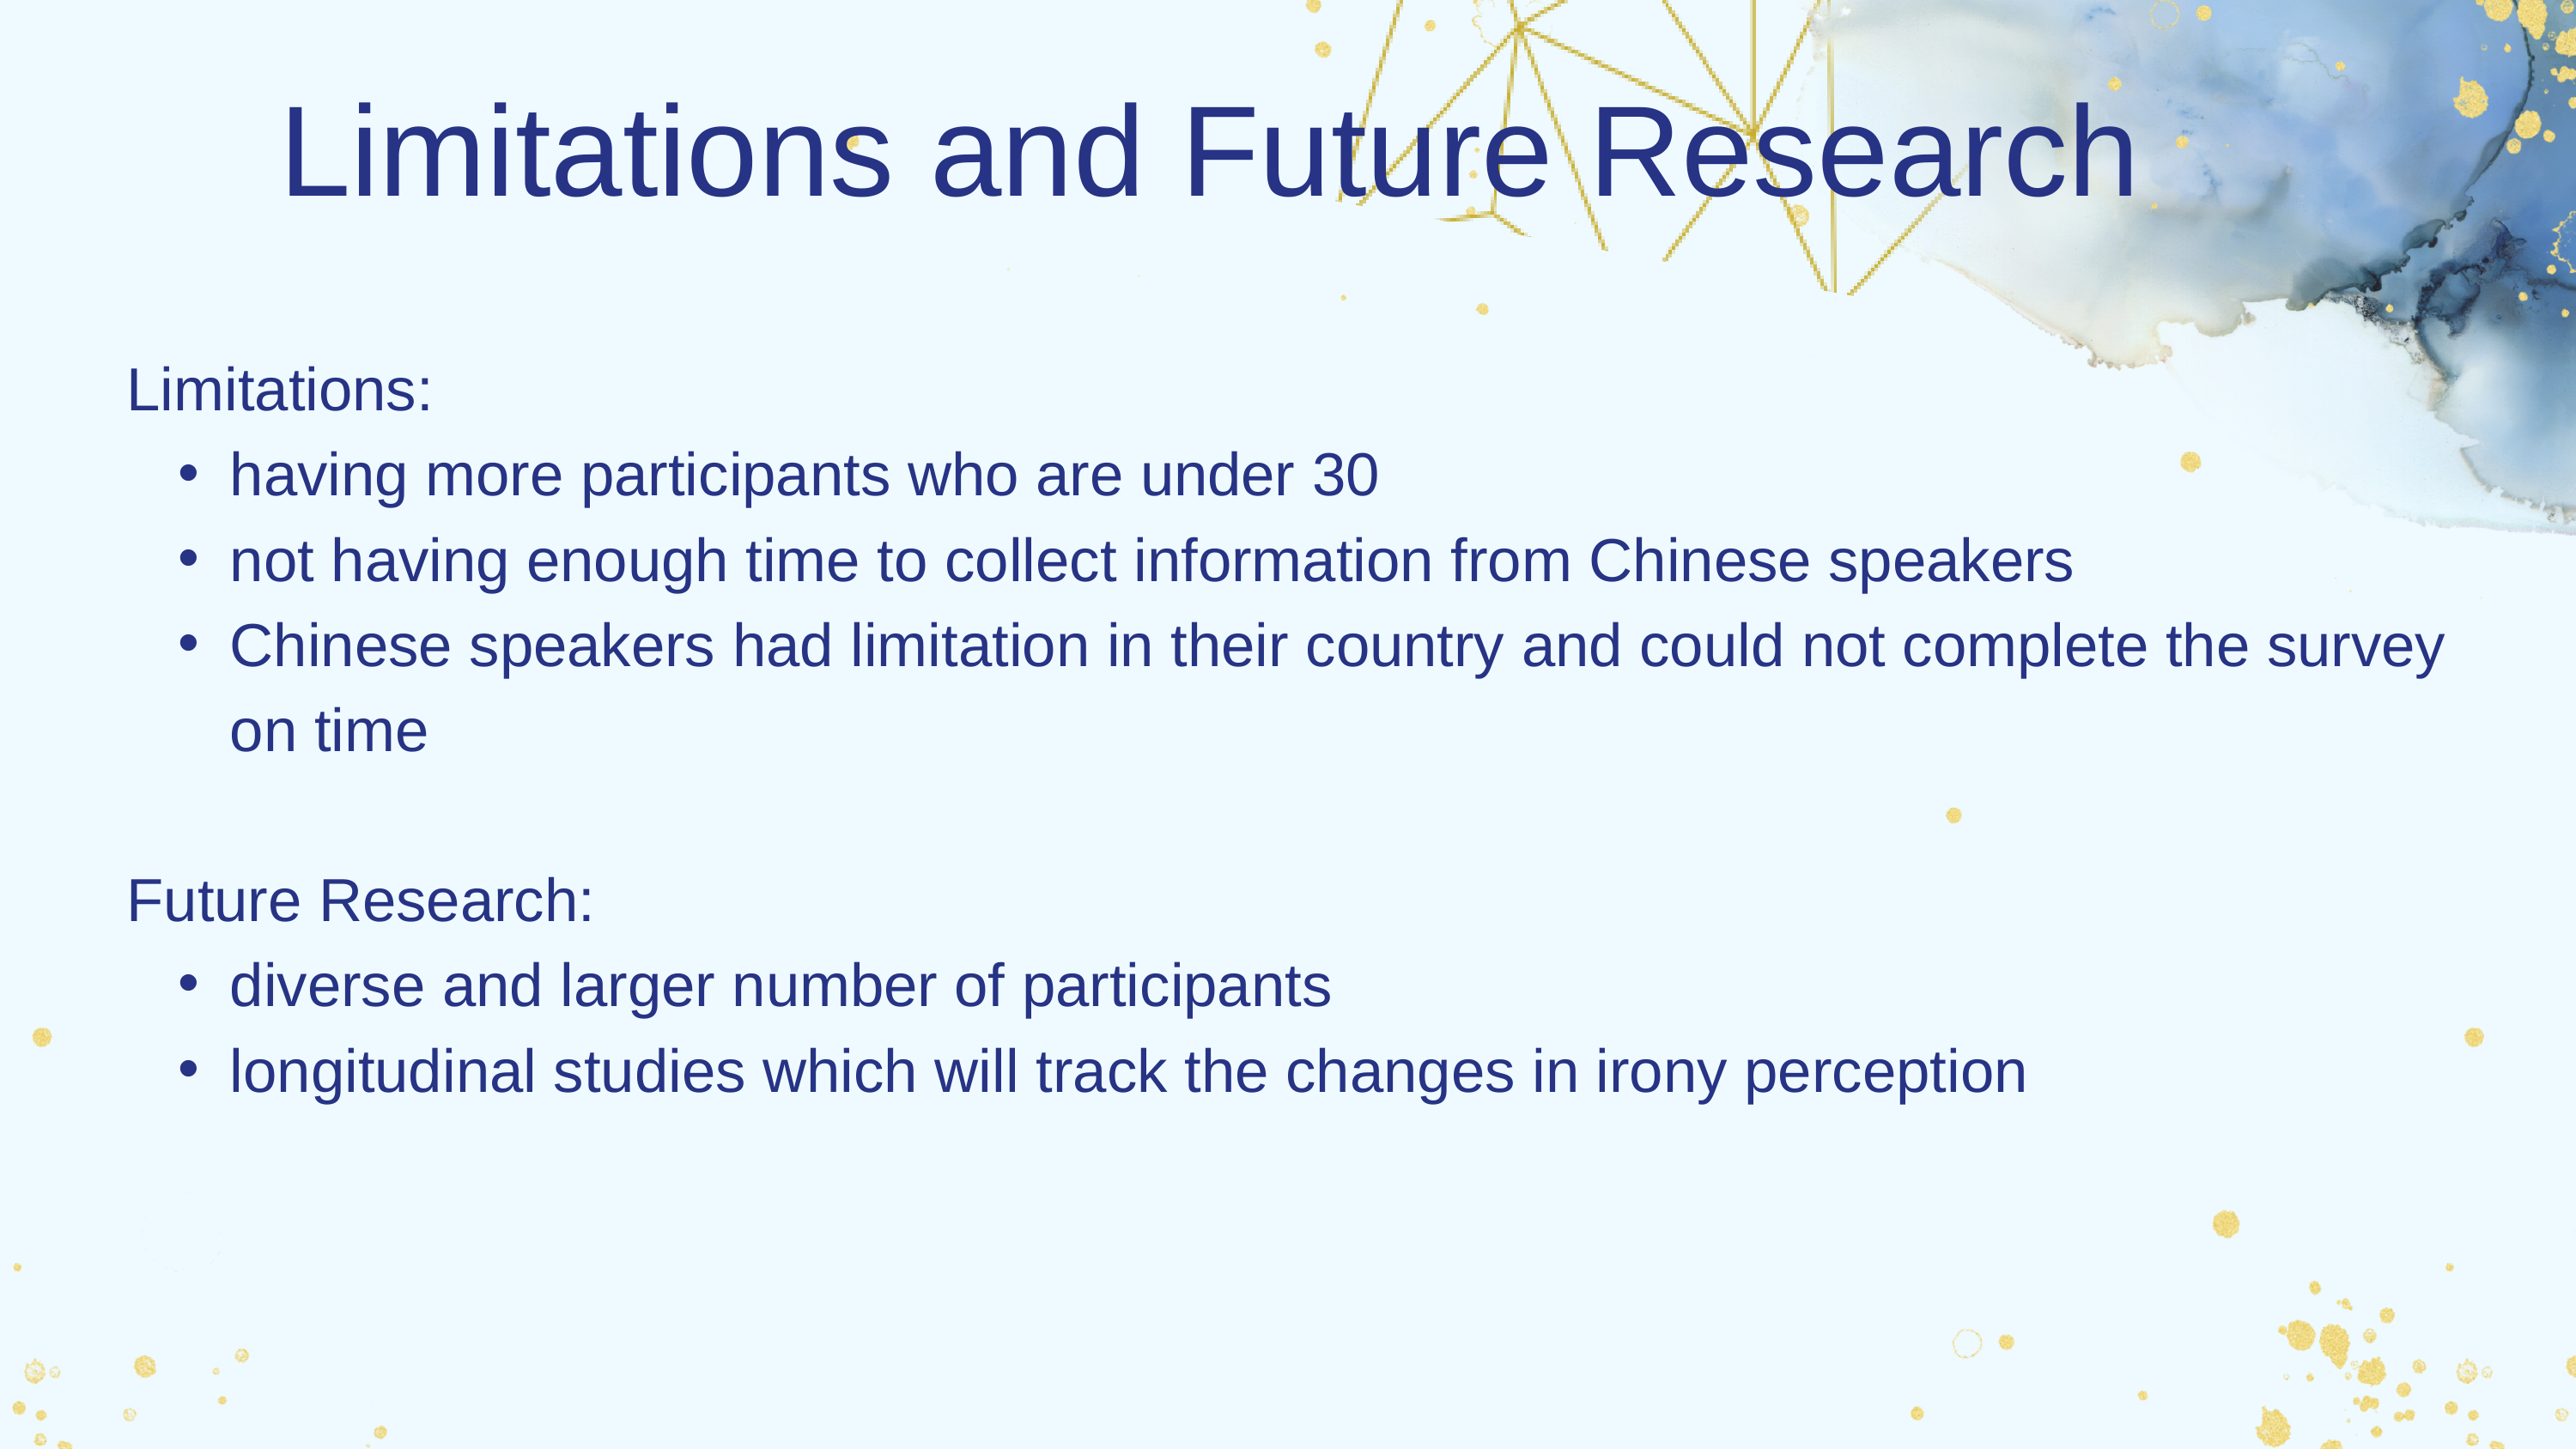

Limitations and Future Research
Limitations:
having more participants who are under 30
not having enough time to collect information from Chinese speakers
Chinese speakers had limitation in their country and could not complete the survey on time

Future Research:
diverse and larger number of participants
longitudinal studies which will track the changes in irony perception